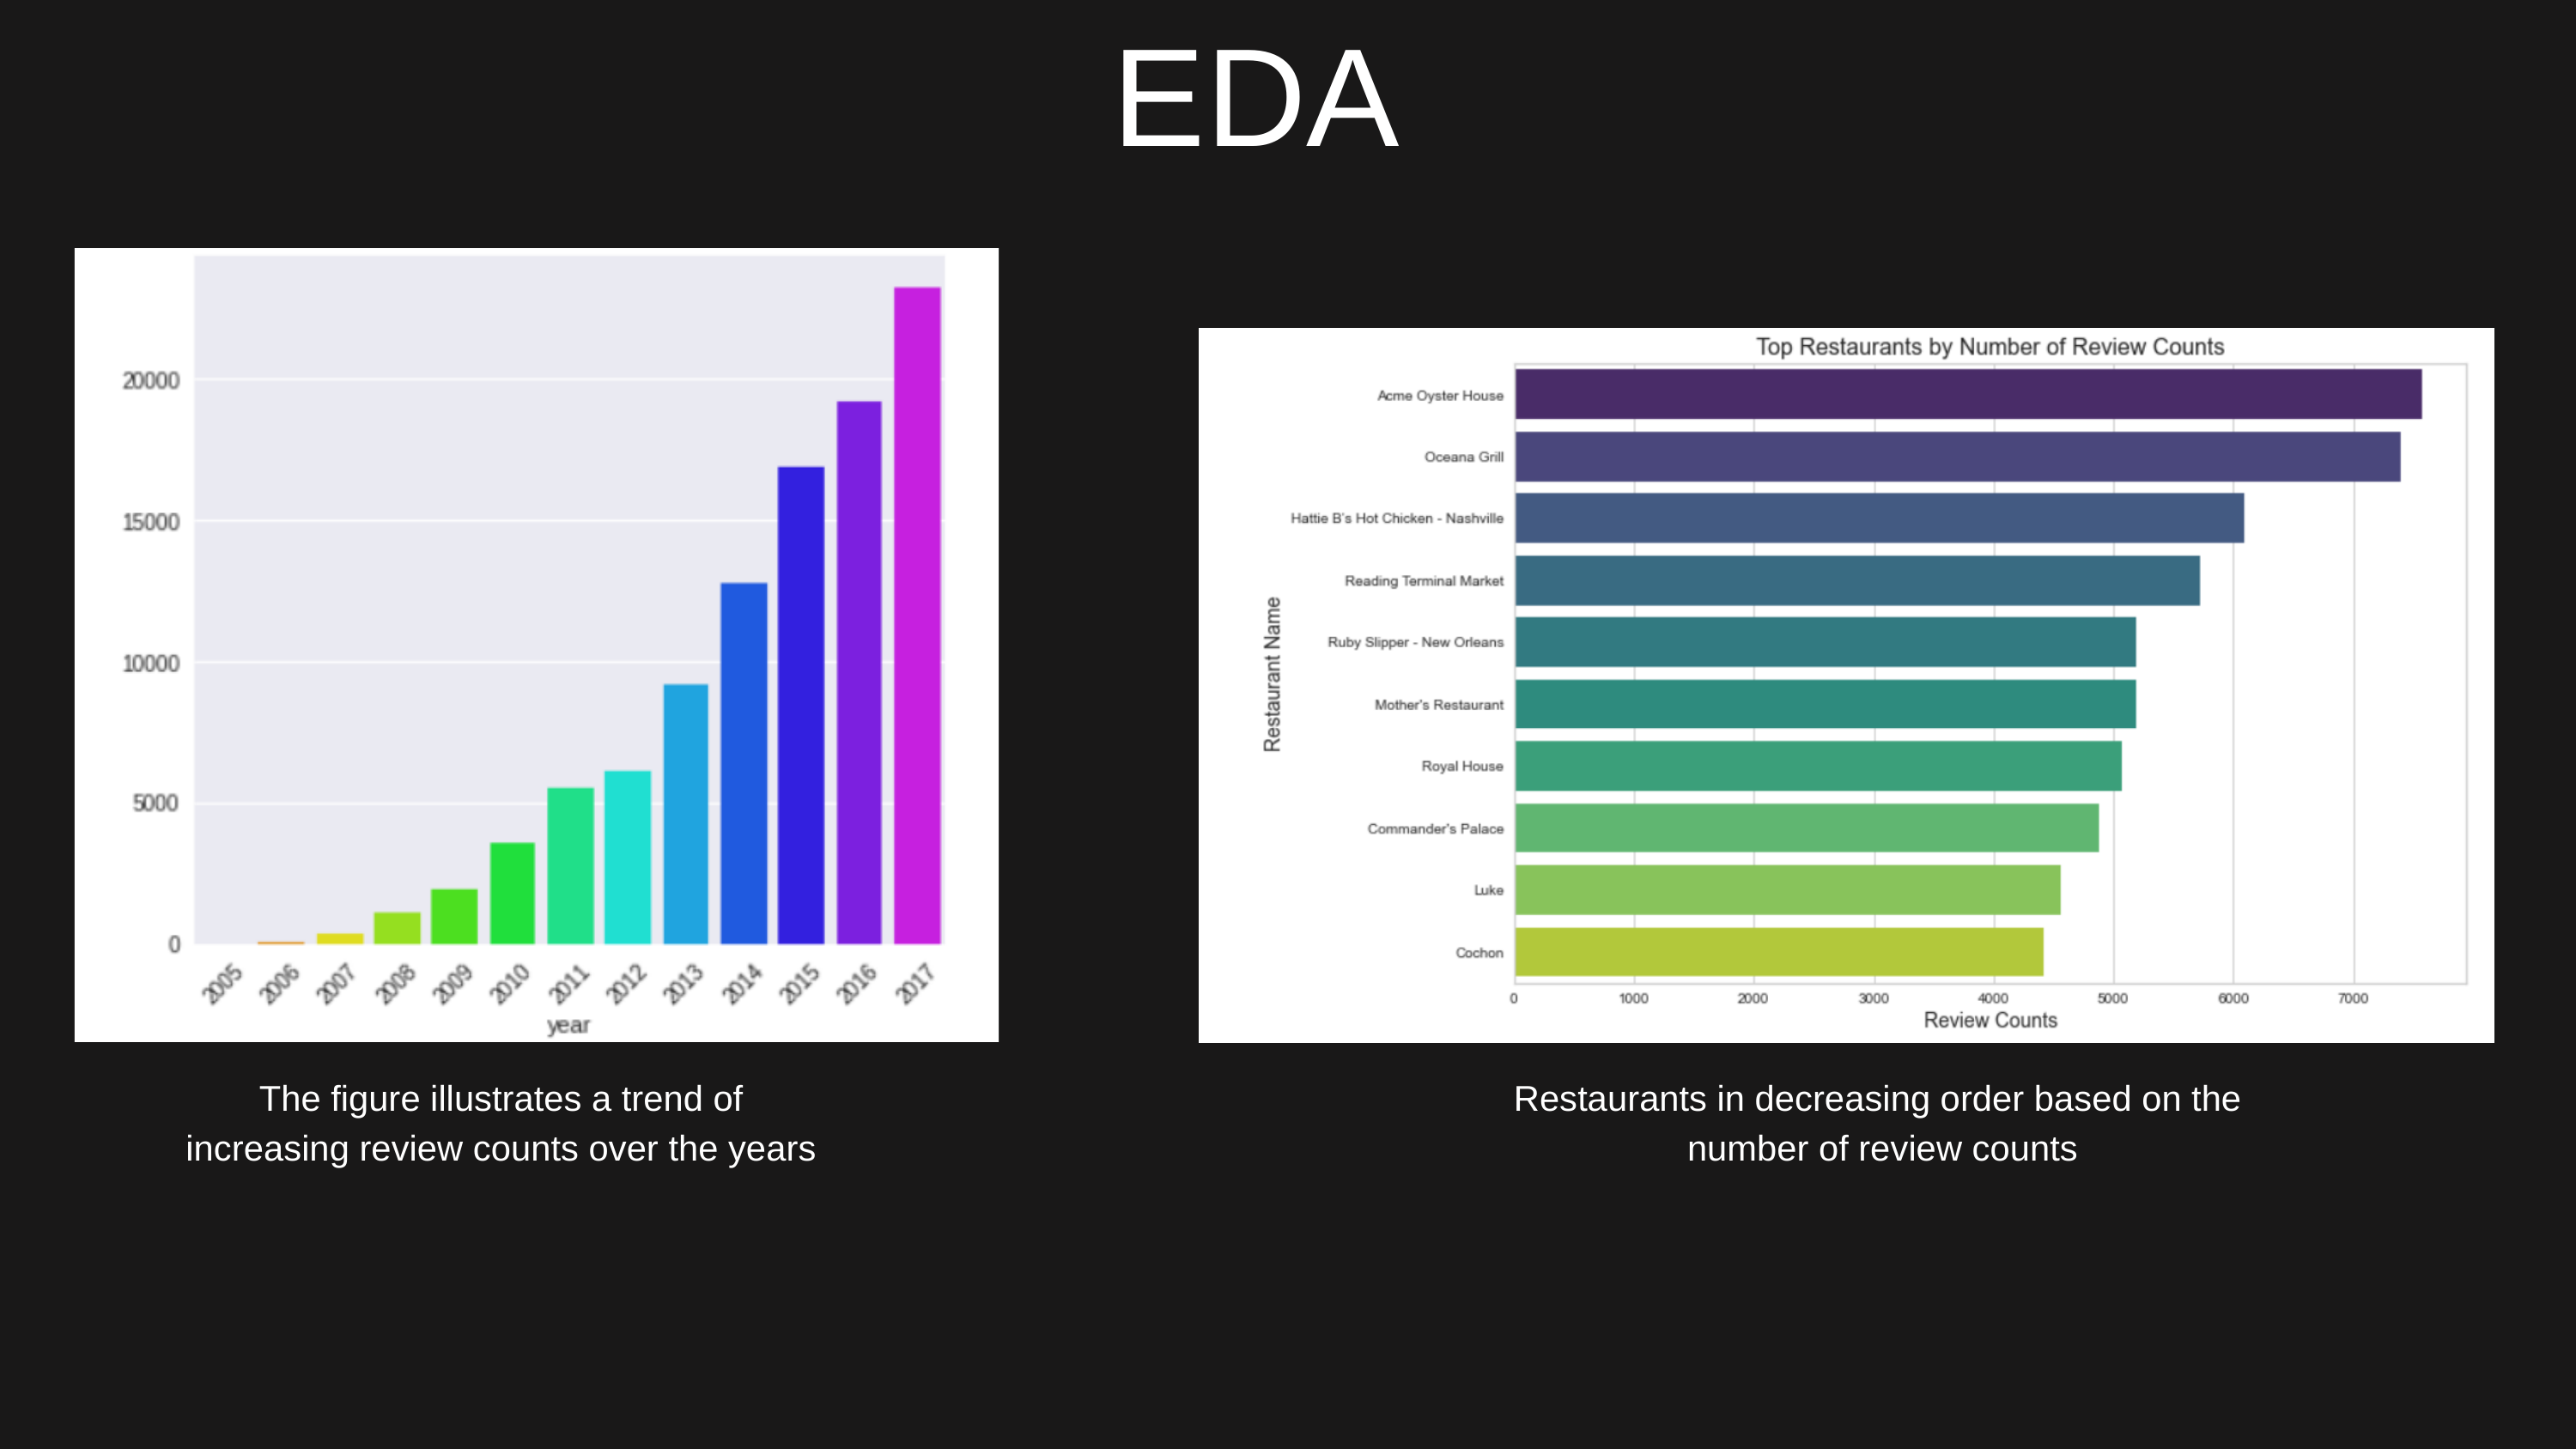

EDA

The figure illustrates a trend of increasing review counts over the years
Restaurants in decreasing order based on the  number of review counts